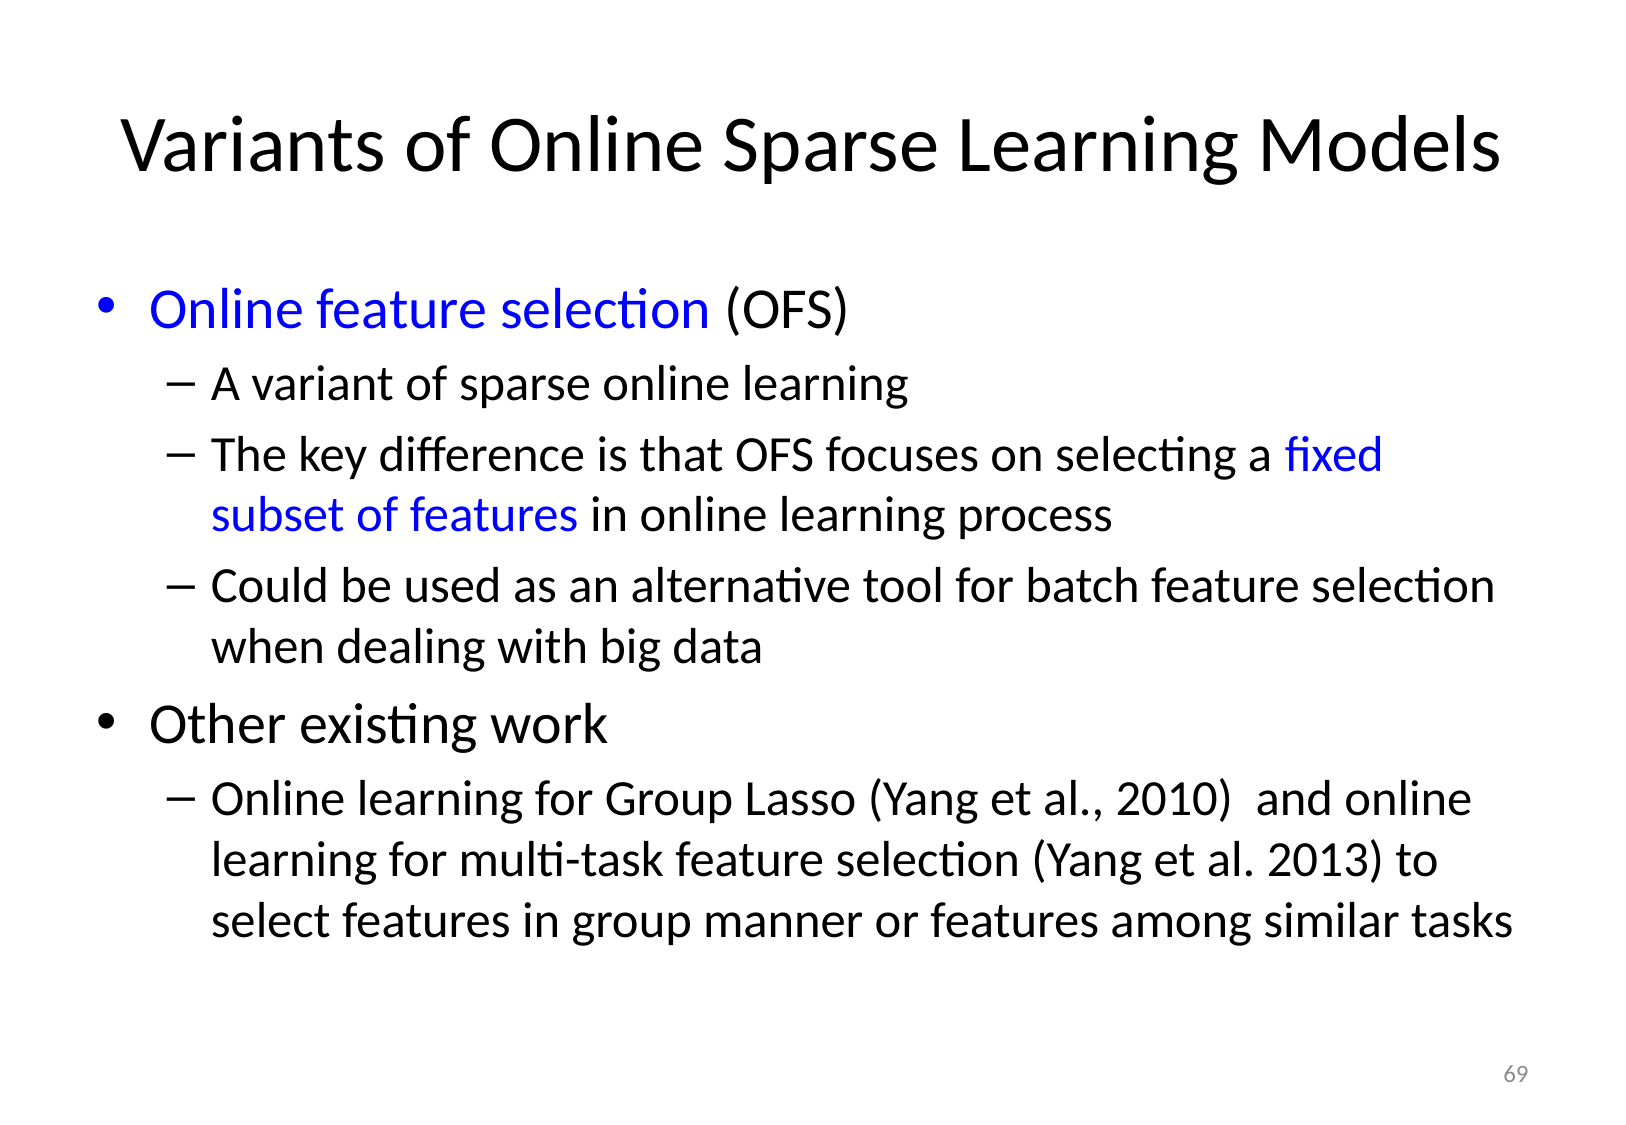

# Variants of Online Sparse Learning Models
Online feature selection (OFS)
A variant of sparse online learning
The key difference is that OFS focuses on selecting a fixed subset of features in online learning process
Could be used as an alternative tool for batch feature selection when dealing with big data
Other existing work
Online learning for Group Lasso (Yang et al., 2010)  and online learning for multi-task feature selection (Yang et al. 2013) to select features in group manner or features among similar tasks
69